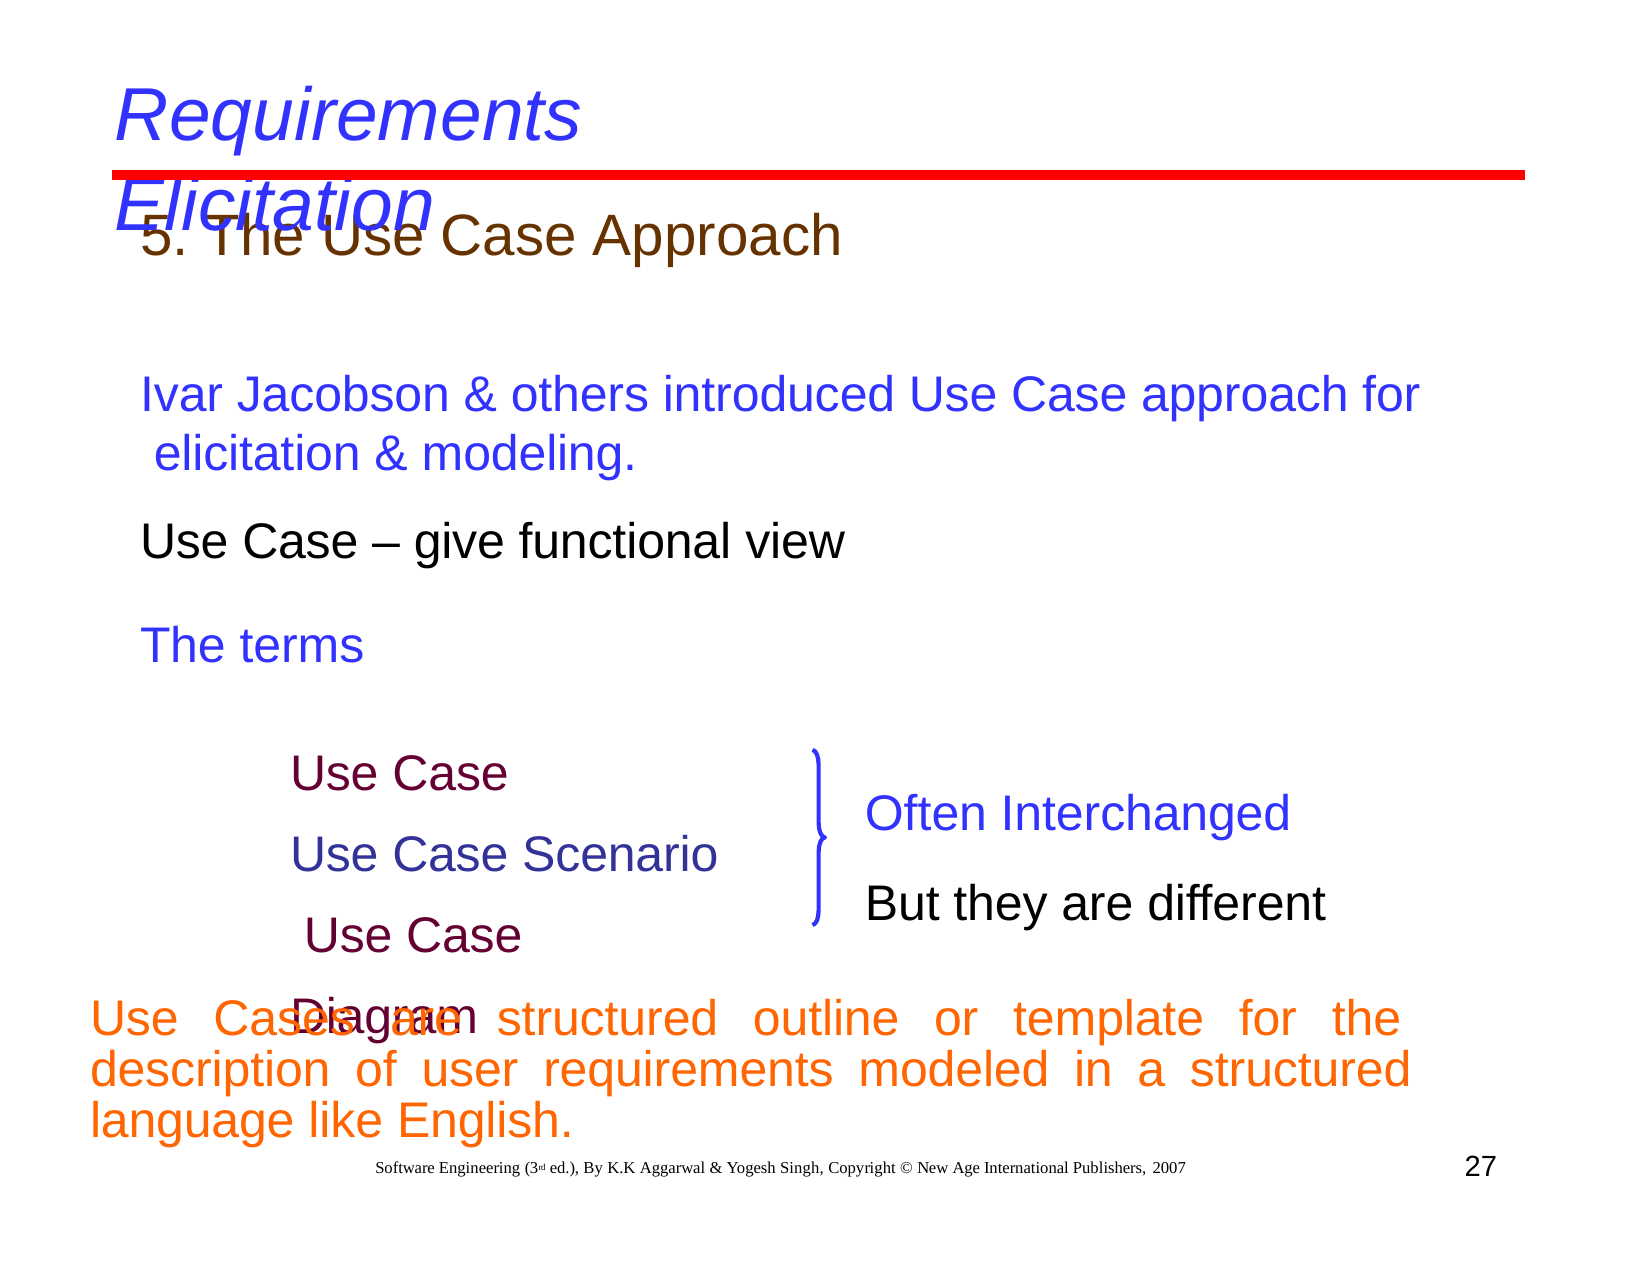

# Requirements Elicitation

5. The Use Case Approach

Ivar Jacobson & others introduced Use Case approach for  elicitation & modeling.
Use Case – give functional view
The terms
Use Case
Use Case Scenario  Use Case Diagram

Often Interchanged  But they are different
Use Cases are structured outline or template for the  description of user requirements modeled in a structured  language like English.
27
Software Engineering (3rd  ed.), By K.K Aggarwal & Yogesh Singh, Copyright © New Age International Publishers, 2007